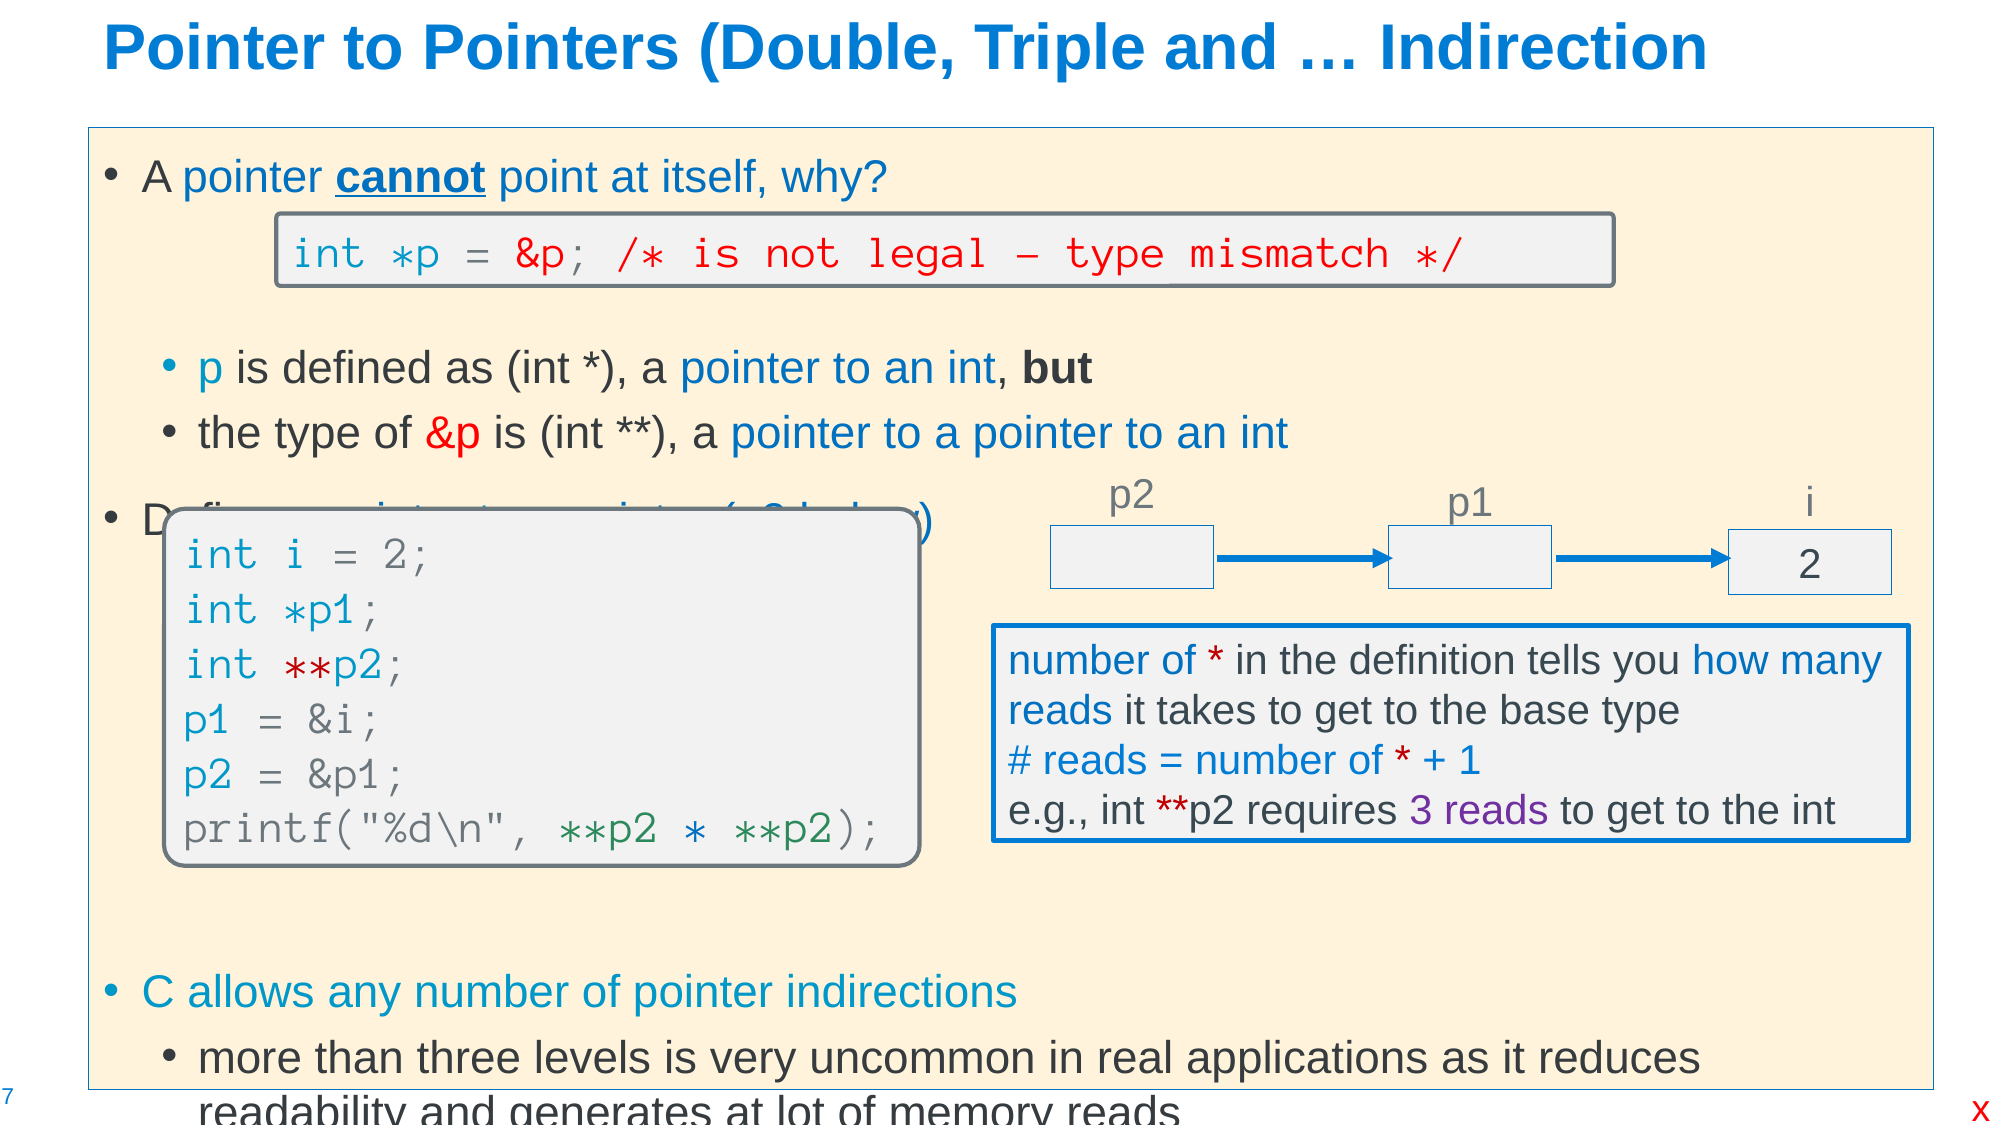

# Pointer to Pointers (Double, Triple and … Indirection
A pointer cannot point at itself, why?

p is defined as (int *), a pointer to an int, but
the type of &p is (int **), a pointer to a pointer to an int
Define a pointer to a pointer (p2 below)

C allows any number of pointer indirections
more than three levels is very uncommon in real applications as it reduces readability and generates at lot of memory reads
int *p = &p; /* is not legal – type mismatch */
p2

p1

i
2
int i = 2;
int *p1;
int **p2;
p1 = &i;
p2 = &p1;
printf("%d\n", **p2 * **p2);
number of * in the definition tells you how many reads it takes to get to the base type
# reads = number of * + 1
e.g., int **p2 requires 3 reads to get to the int
x